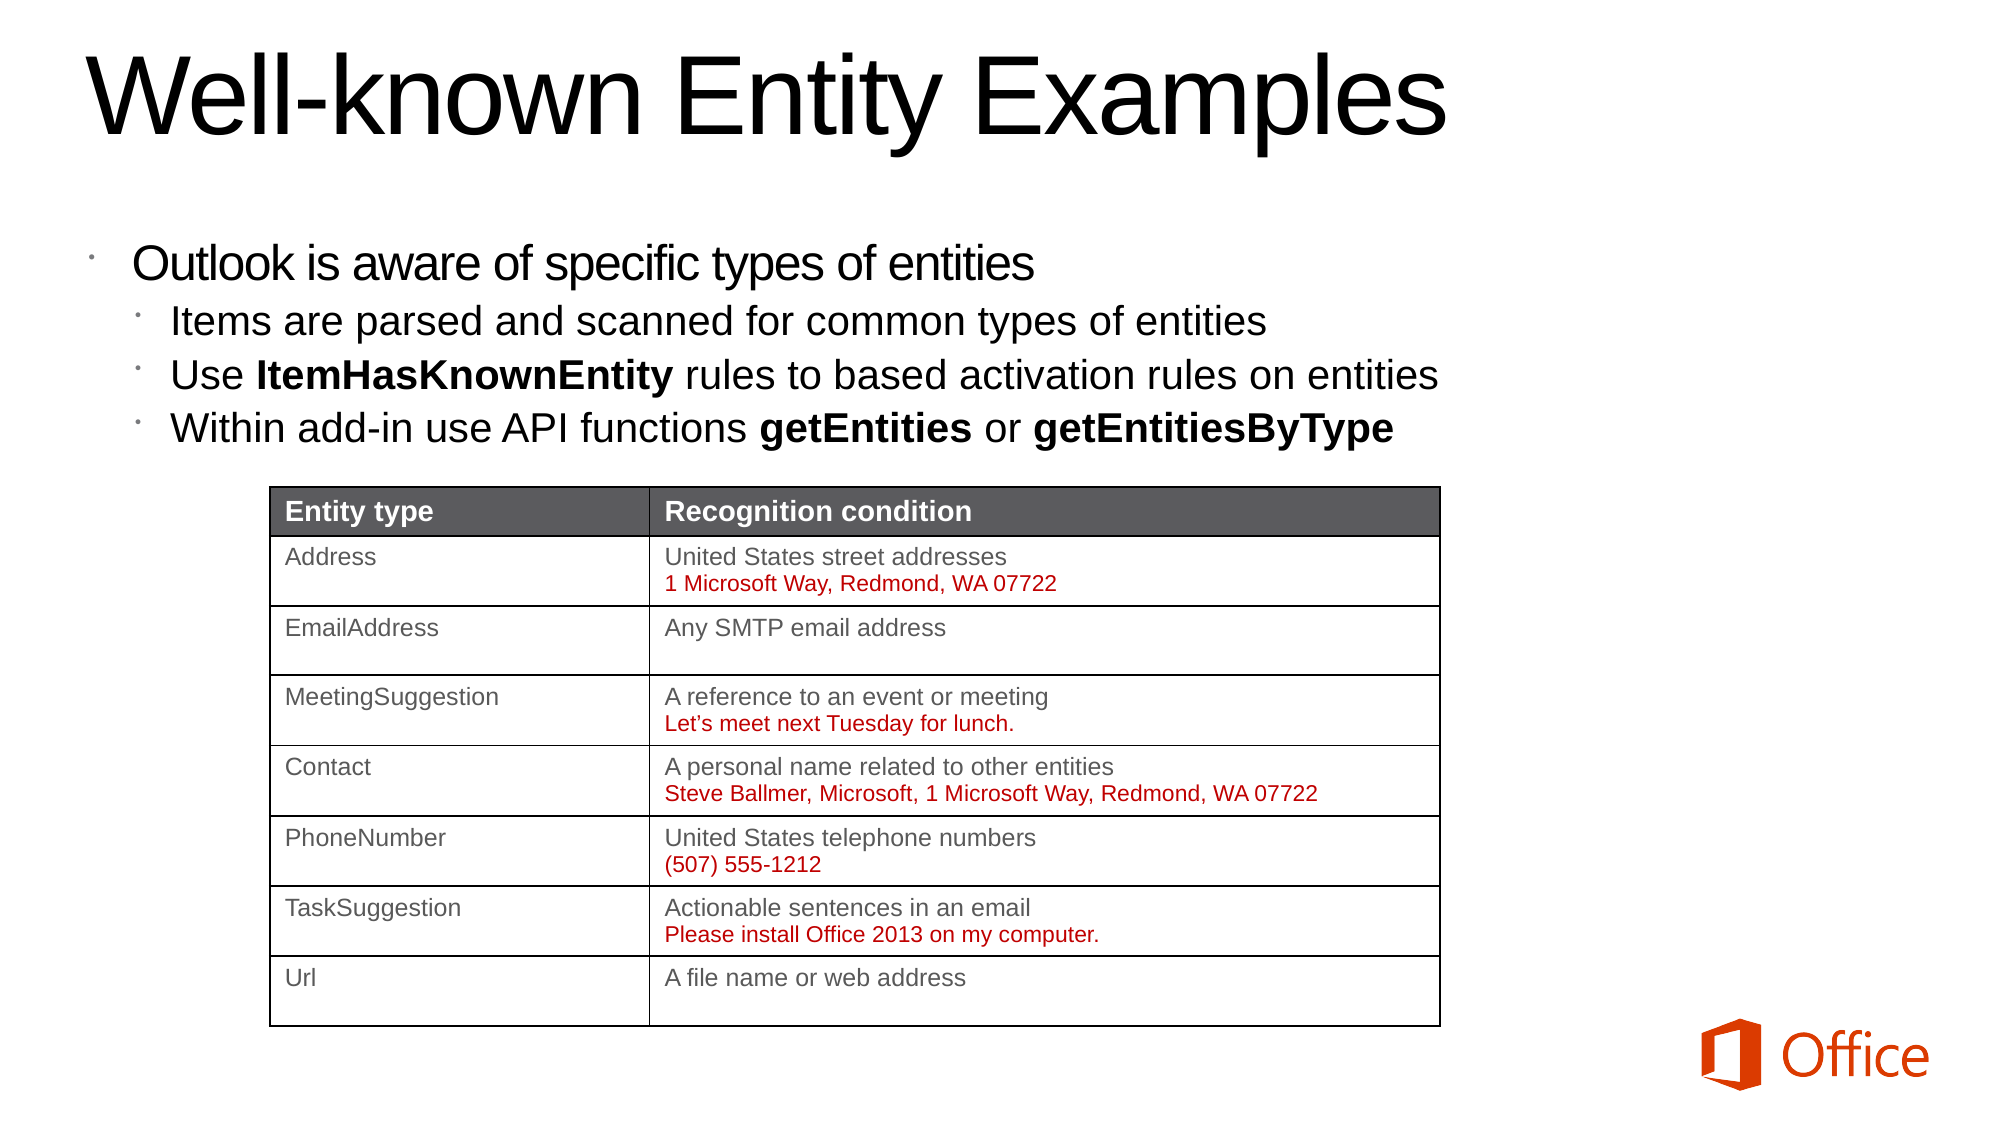

# Well-known Entity Examples
Outlook is aware of specific types of entities
Items are parsed and scanned for common types of entities
Use ItemHasKnownEntity rules to based activation rules on entities
Within add-in use API functions getEntities or getEntitiesByType
| Entity type | Recognition condition |
| --- | --- |
| Address | United States street addresses 1 Microsoft Way, Redmond, WA 07722 |
| EmailAddress | Any SMTP email address |
| MeetingSuggestion | A reference to an event or meeting Let’s meet next Tuesday for lunch. |
| Contact | A personal name related to other entities Steve Ballmer, Microsoft, 1 Microsoft Way, Redmond, WA 07722 |
| PhoneNumber | United States telephone numbers (507) 555-1212 |
| TaskSuggestion | Actionable sentences in an email Please install Office 2013 on my computer. |
| Url | A file name or web address |